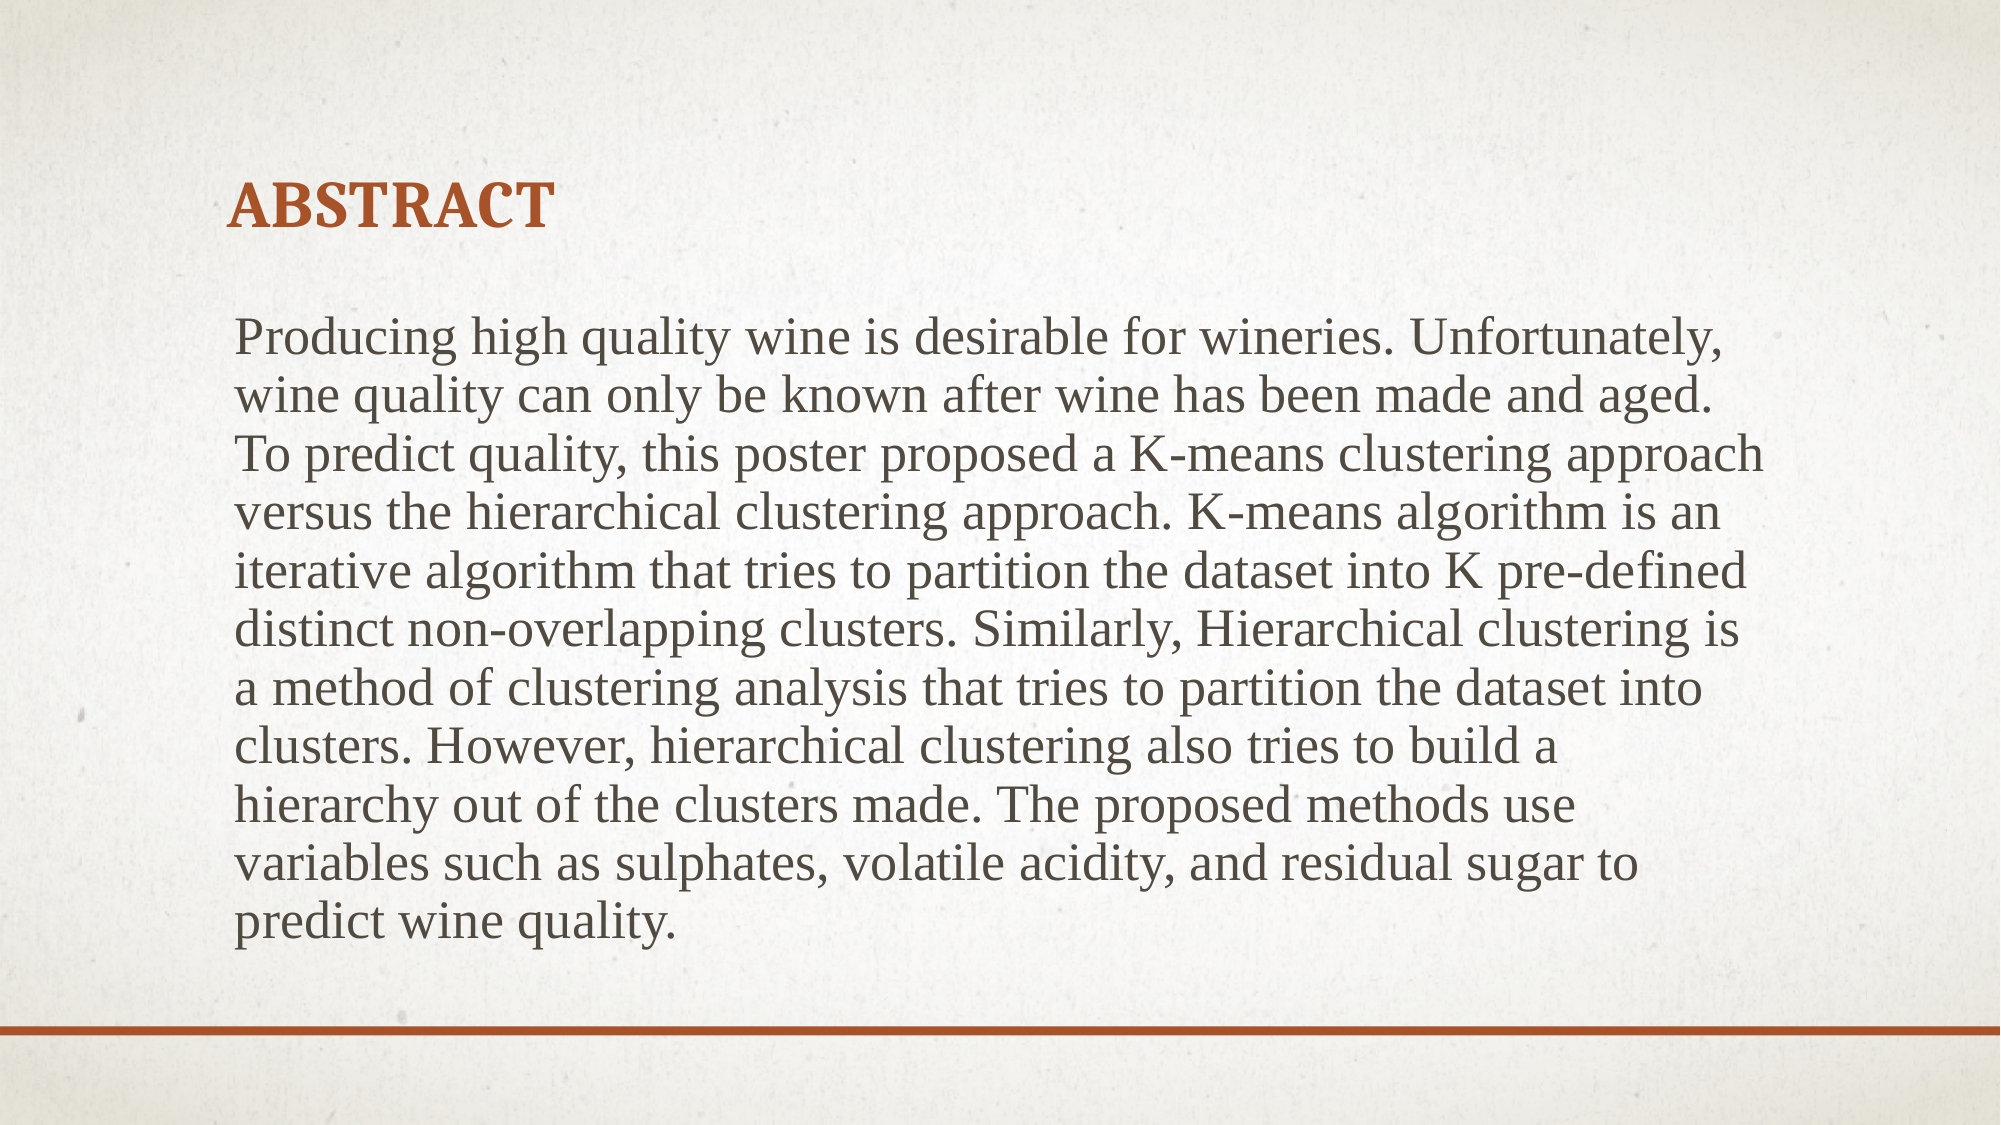

# Abstract
Producing high quality wine is desirable for wineries. Unfortunately, wine quality can only be known after wine has been made and aged. To predict quality, this poster proposed a K-means clustering approach versus the hierarchical clustering approach. K-means algorithm is an iterative algorithm that tries to partition the dataset into K pre-defined distinct non-overlapping clusters. Similarly, Hierarchical clustering is a method of clustering analysis that tries to partition the dataset into clusters. However, hierarchical clustering also tries to build a hierarchy out of the clusters made. The proposed methods use variables such as sulphates, volatile acidity, and residual sugar to predict wine quality.